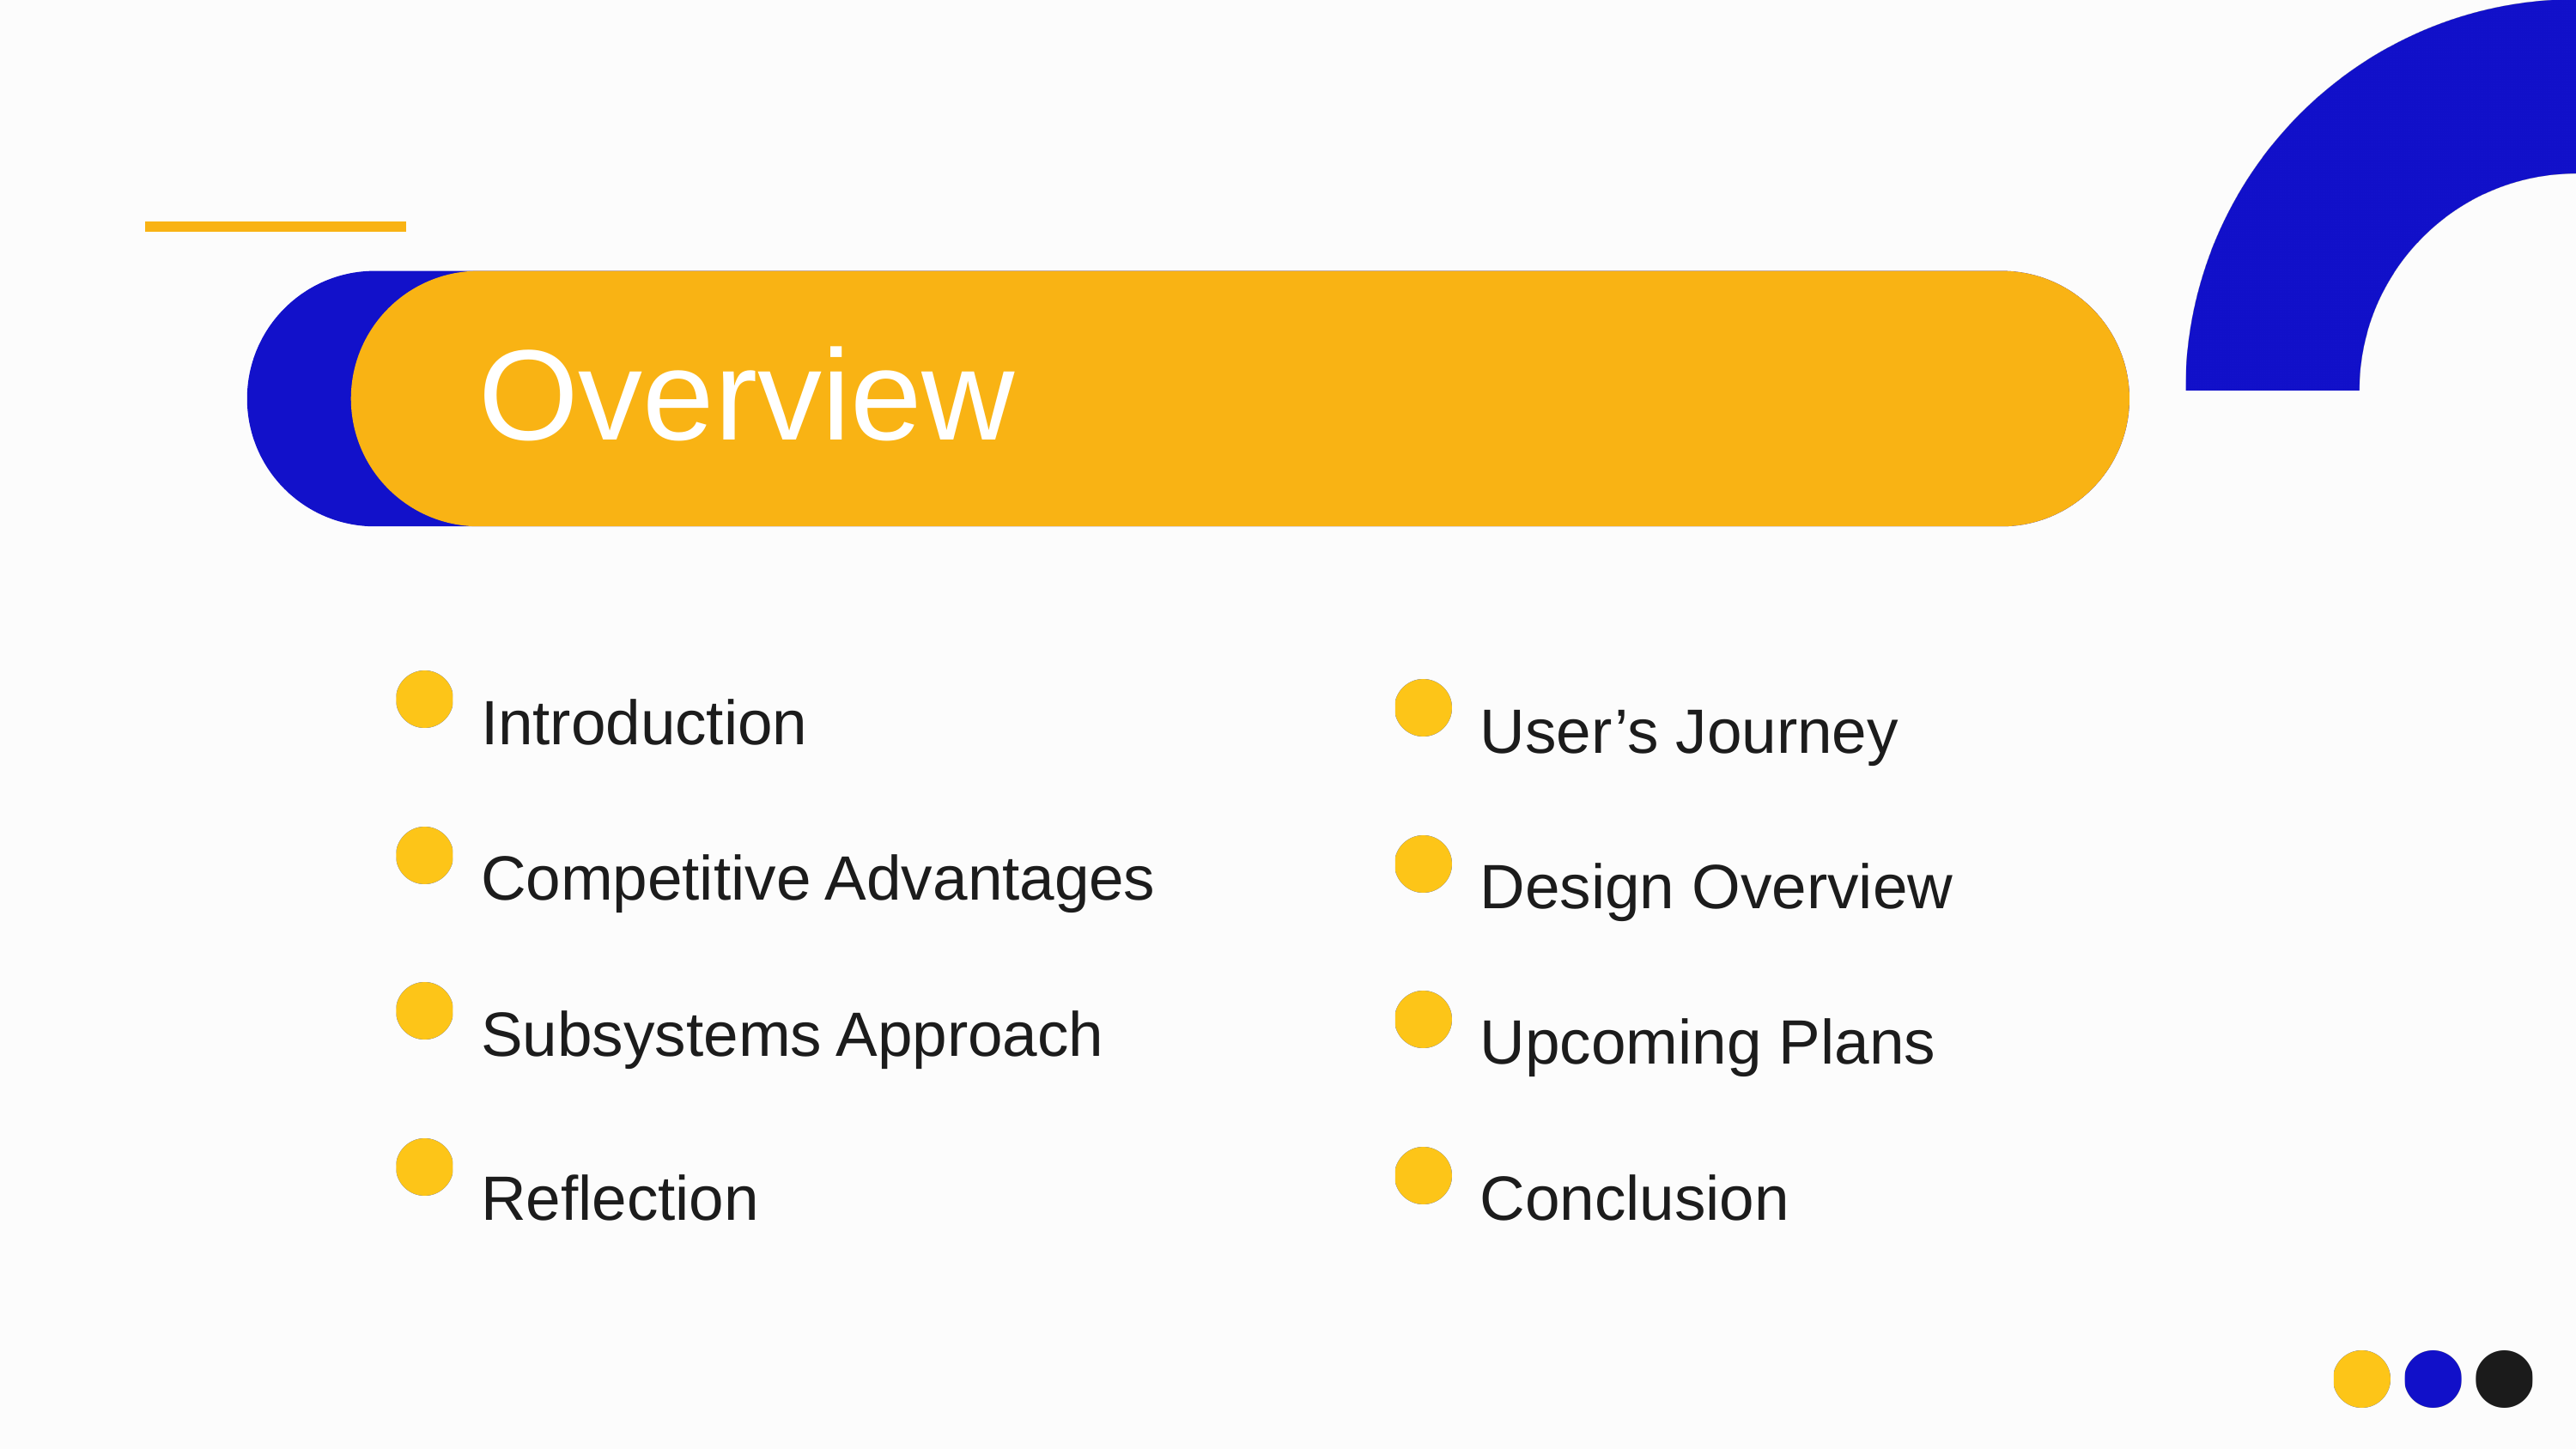

Overview
Introduction
User’s Journey

Competitive Advantages
Design Overview

Subsystems Approach
Upcoming Plans

Reflection
Conclusion